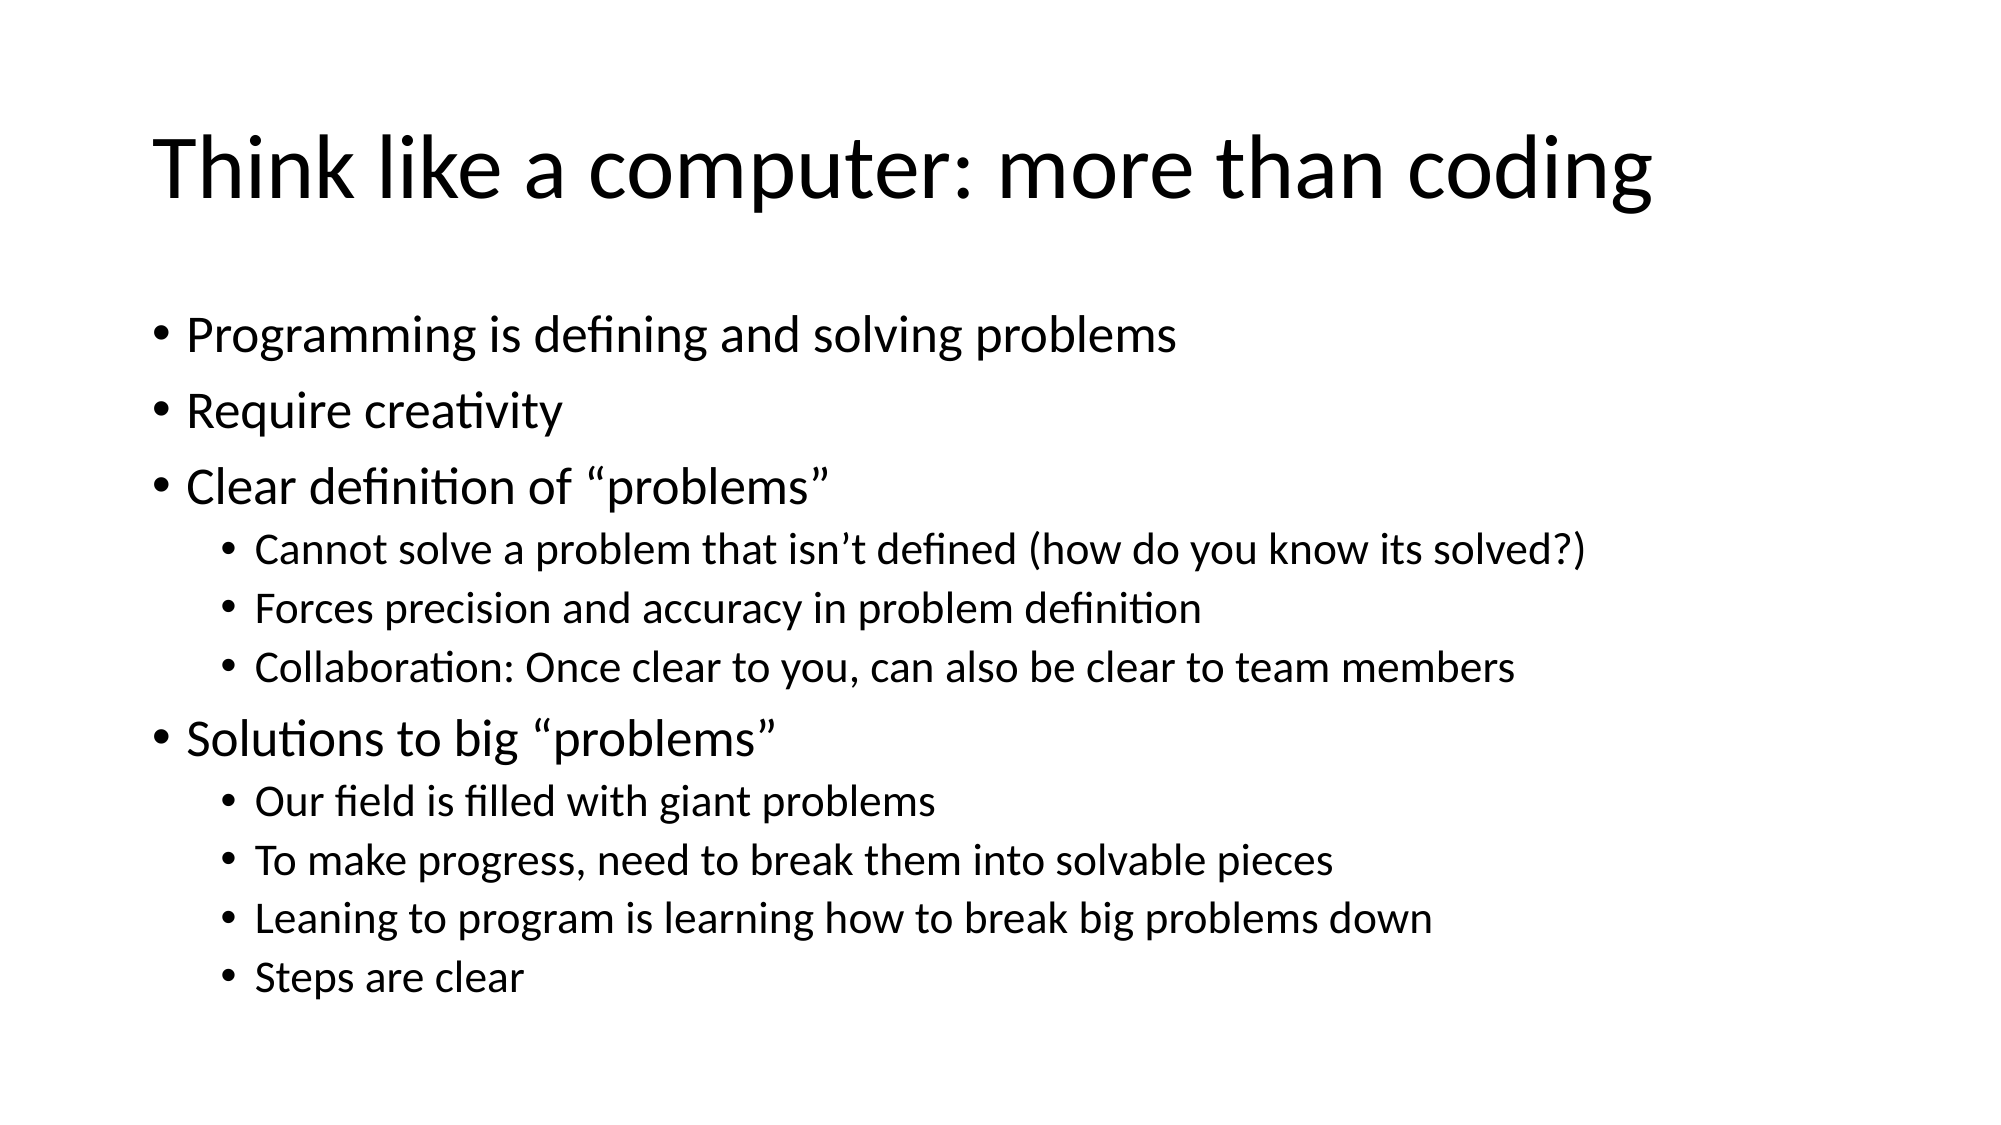

# Think like a computer: more than coding
Programming is defining and solving problems
Require creativity
Clear definition of “problems”
Cannot solve a problem that isn’t defined (how do you know its solved?)
Forces precision and accuracy in problem definition
Collaboration: Once clear to you, can also be clear to team members
Solutions to big “problems”
Our field is filled with giant problems
To make progress, need to break them into solvable pieces
Leaning to program is learning how to break big problems down
Steps are clear